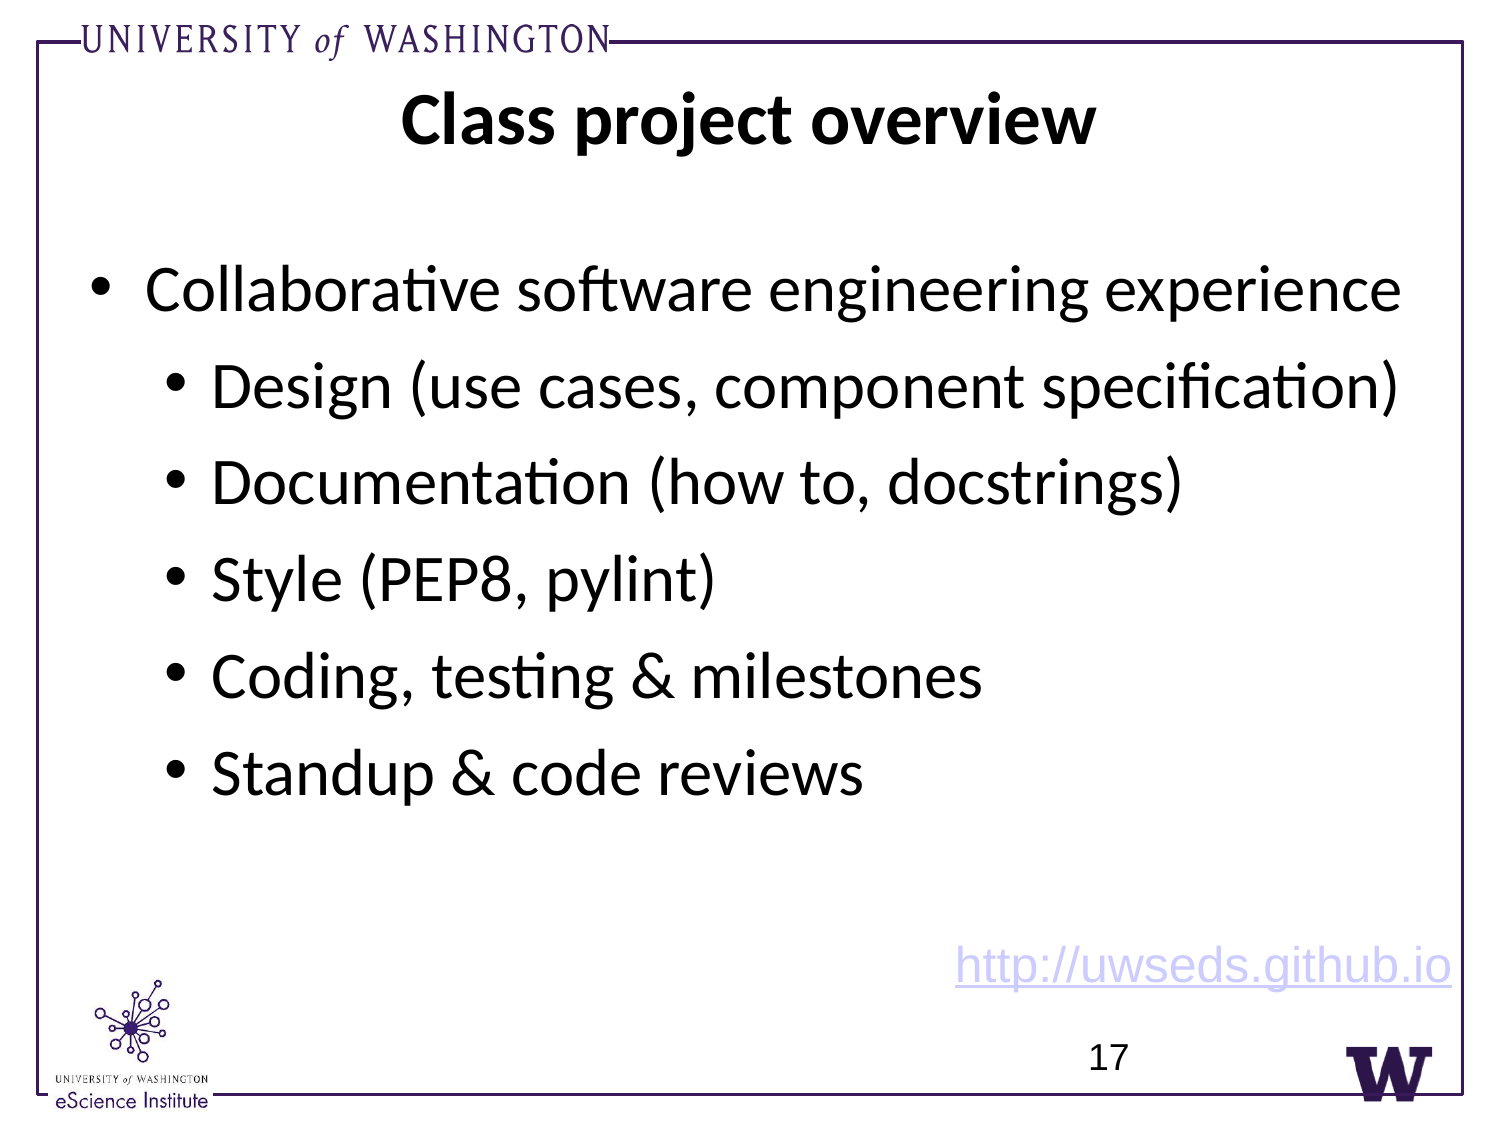

Class project overview
Collaborative software engineering experience
Design (use cases, component specification)
Documentation (how to, docstrings)
Style (PEP8, pylint)
Coding, testing & milestones
Standup & code reviews

http://uwseds.github.io

17